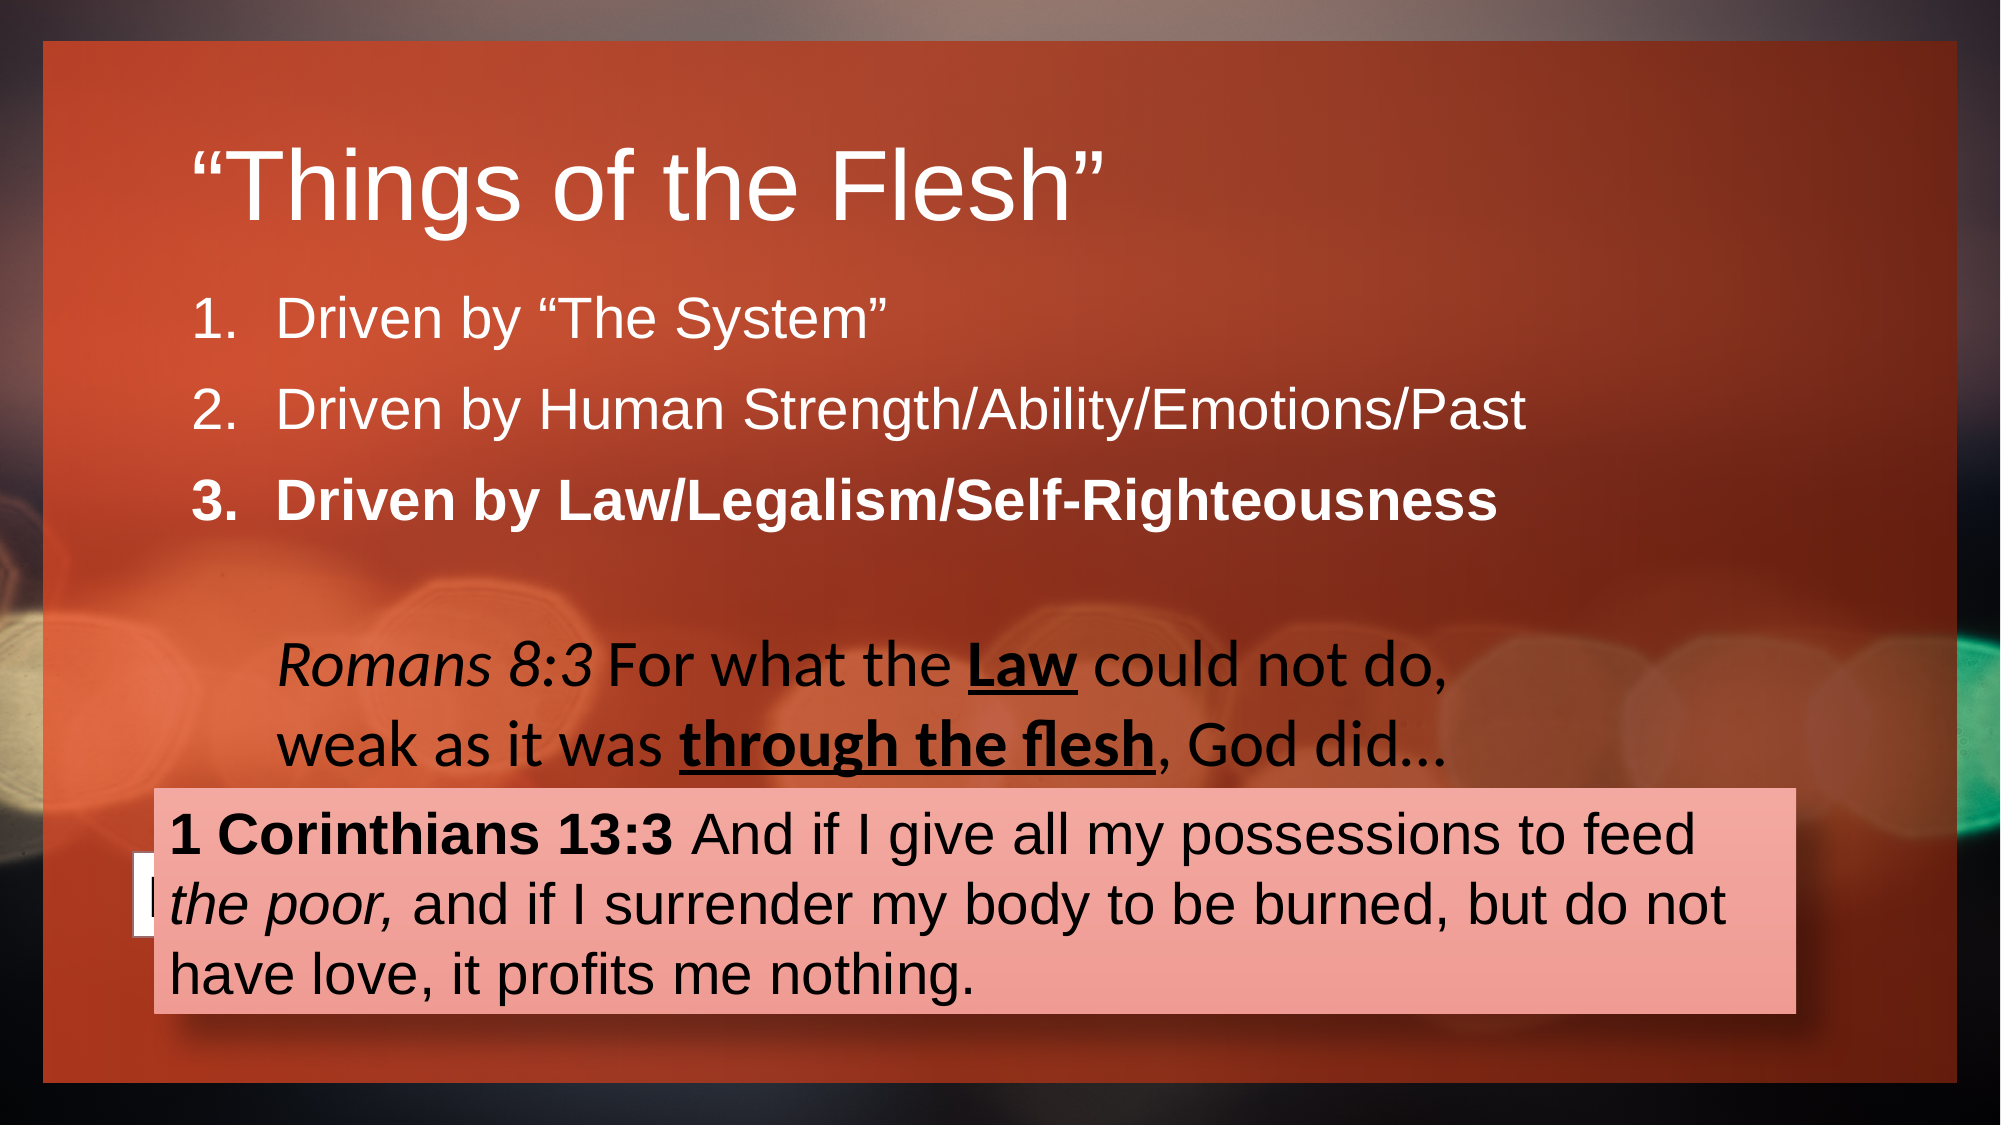

# “Things of the Flesh”
Driven by “The System”
Driven by Human Strength/Ability/Emotions/Past
Driven by Law/Legalism/Self-Righteousness
Romans 8:3 For what the Law could not do, weak as it was through the flesh, God did…
1 Corinthians 13:3 And if I give all my possessions to feed the poor, and if I surrender my body to be burned, but do not have love, it profits me nothing.
Romans 8:7 the mind set on the flesh is hostile toward God…